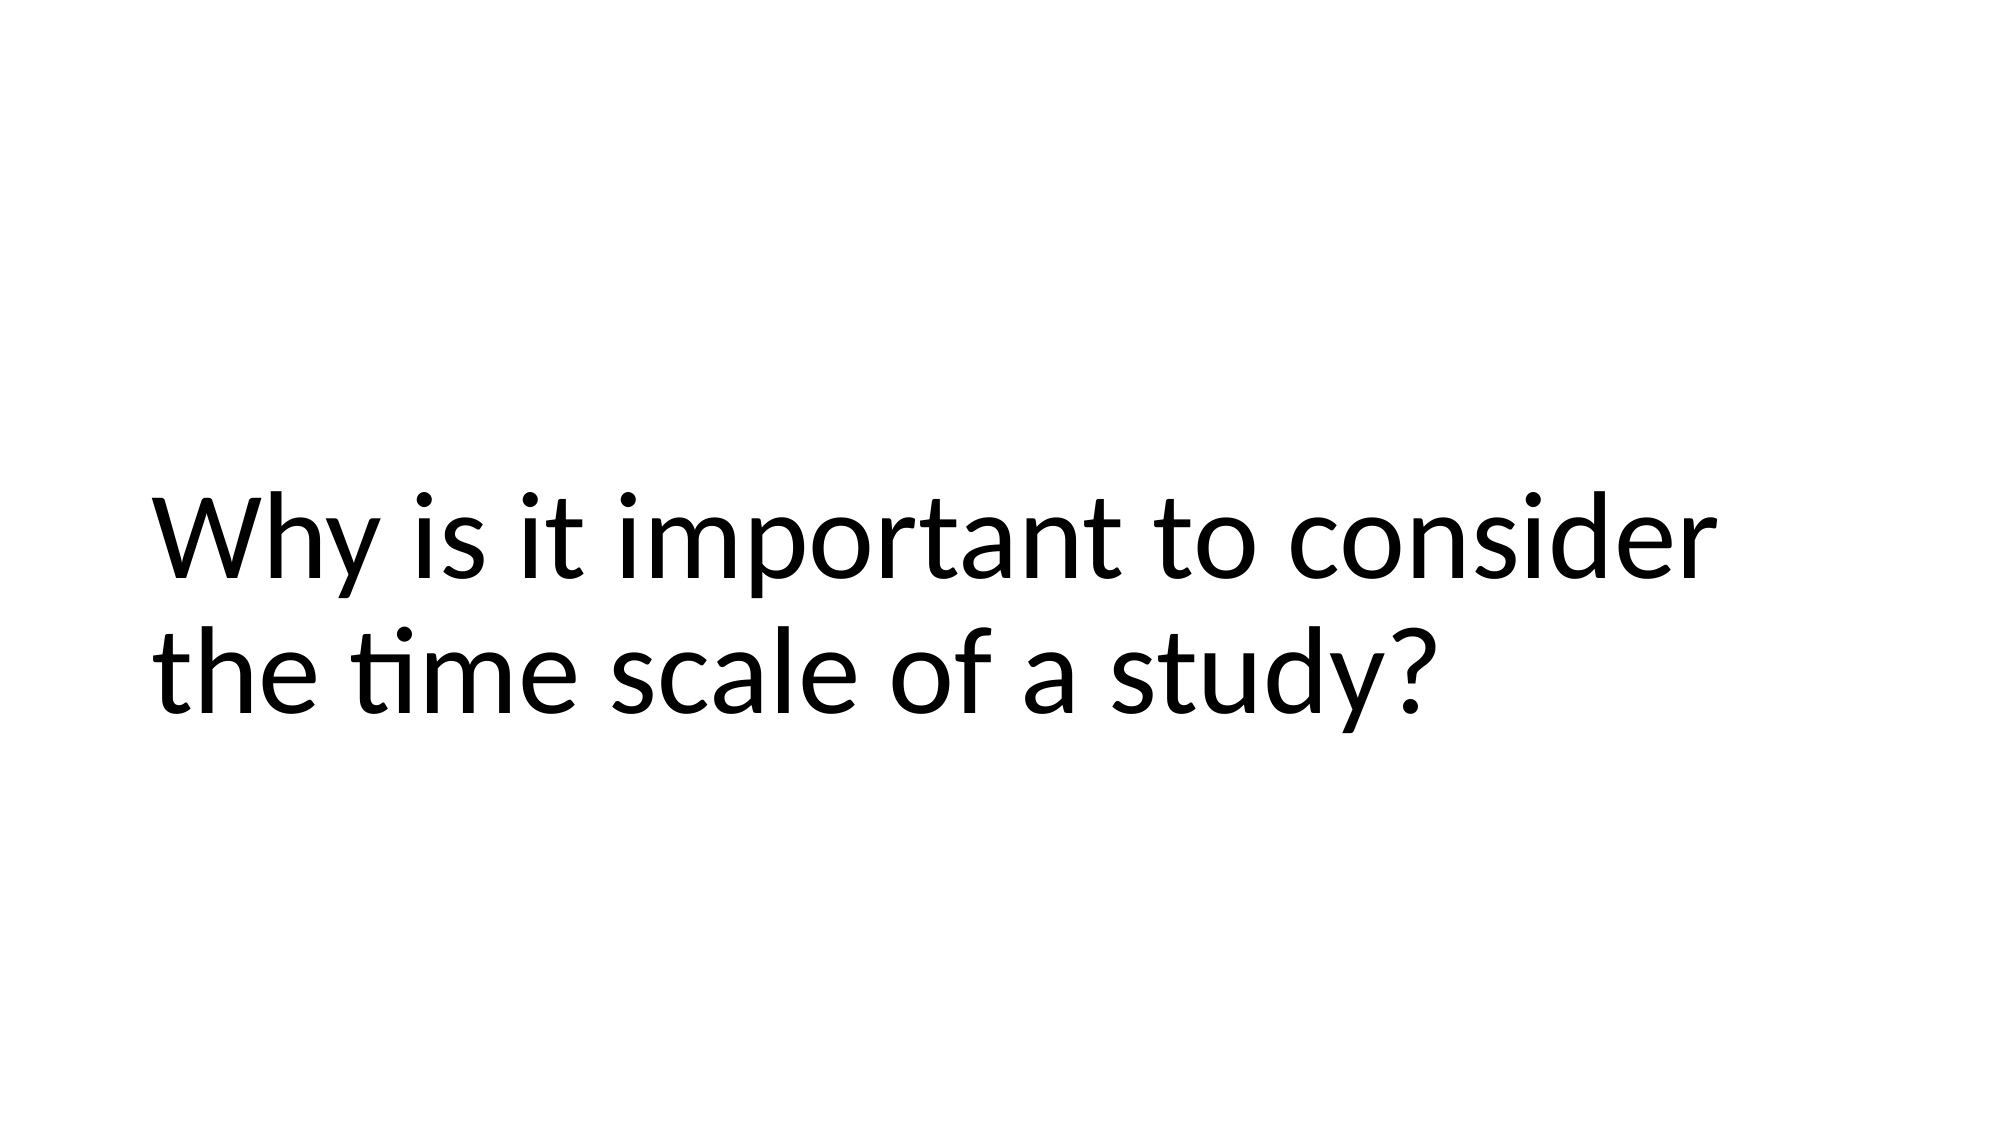

# Why is it important to consider the time scale of a study?